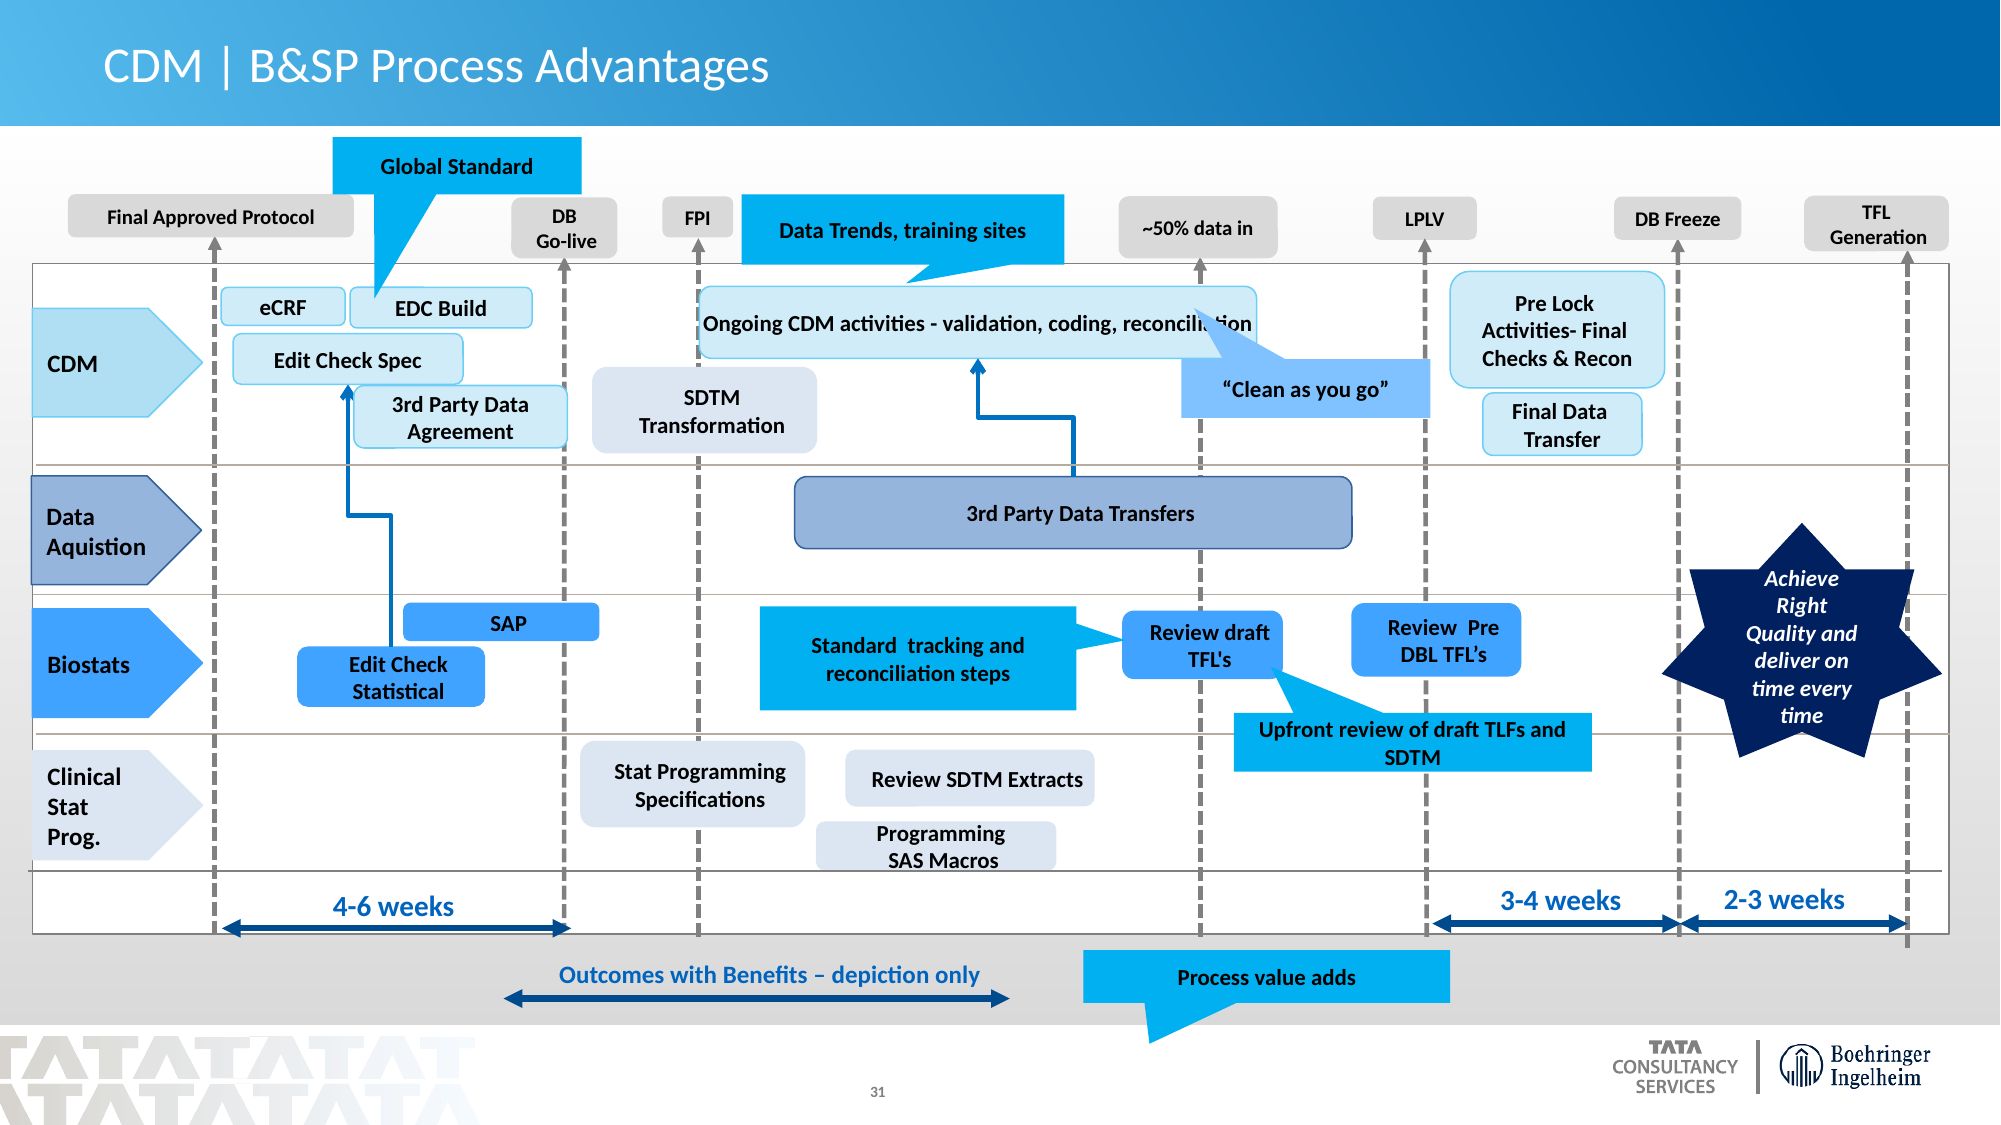

# CDM | B&SP Process Advantages

Global Standard
Final Approved Protocol
Data Trends, training sites
TFL
 Generation
~50% data in
FPI
LPLV
DB Freeze
DB
 Go-live
CDM
Pre Lock
Activities- Final
Checks & Recon
Ongoing CDM activities - validation, coding, reconciliation
eCRF
EDC Build
CDM
Edit Check Spec
“Clean as you go”
SDTM Transformation
3rd Party Data Agreement
Final Data
Transfer
Data
Aquistion
3rd Party Data Transfers
Achieve Right Quality and deliver on time every time
SAP
Review  Pre DBL TFL’s
Standard  tracking and reconciliation steps
Biostats
Review draft TFL's
Edit Check Statistical
Upfront review of draft TLFs and SDTM
Stat Programming Specifications
Review SDTM Extracts
Clinical
Stat
Prog.
Programming
SAS Macros
2-3 weeks
3-4 weeks
4-6 weeks
Process value adds
Outcomes with Benefits – depiction only